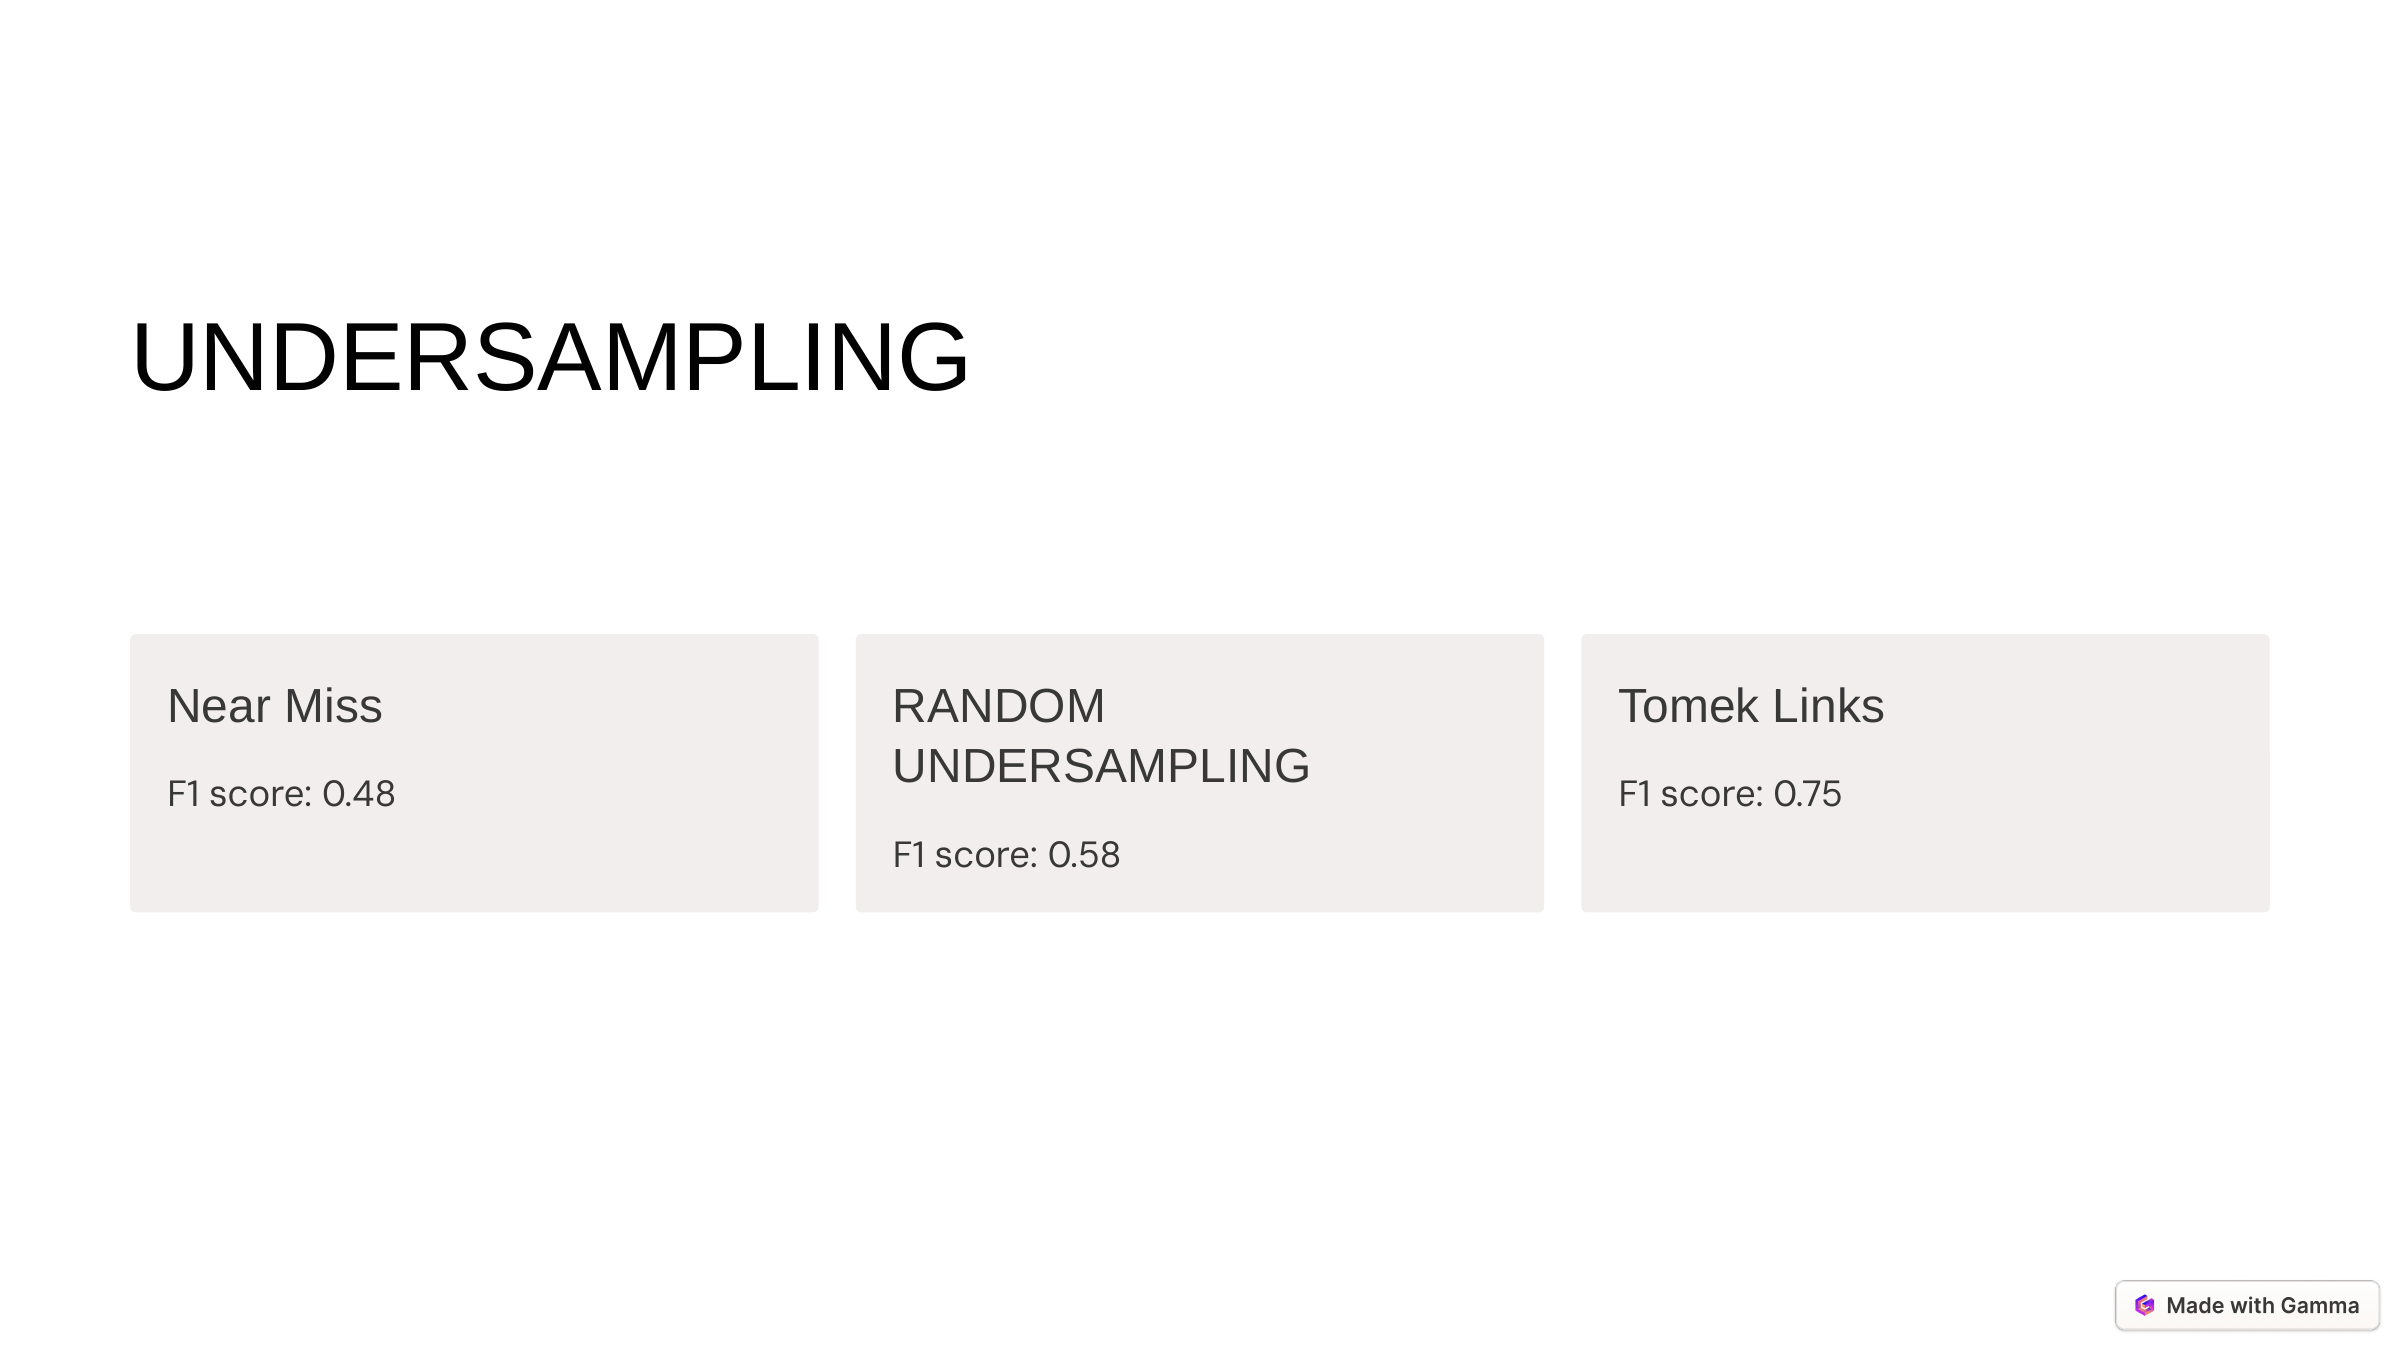

UNDERSAMPLING

Near Miss
RANDOM UNDERSAMPLING
Tomek Links
F1 score: 0.48
F1 score: 0.75
F1 score: 0.58